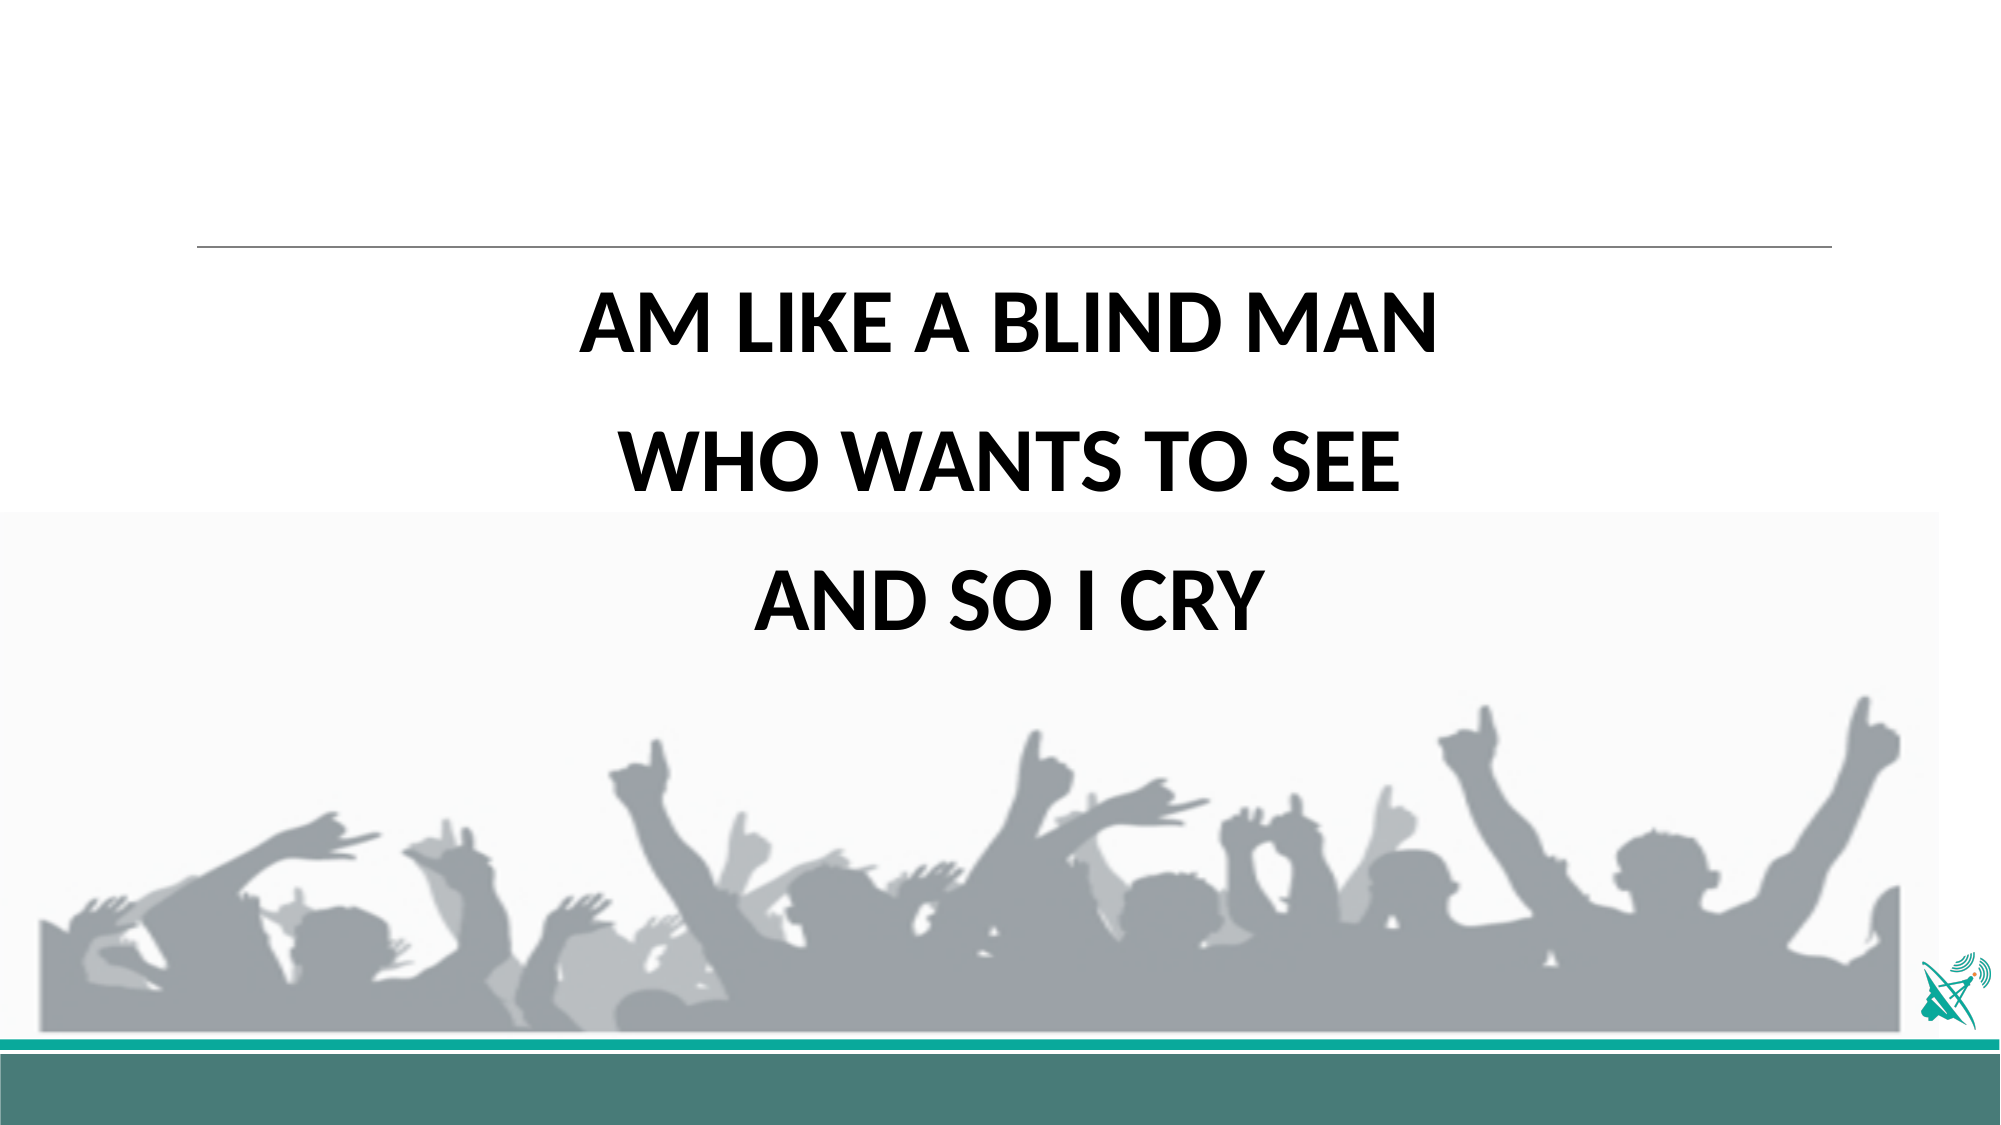

AM LIKE A BLIND MAN
WHO WANTS TO SEE
AND SO I CRY